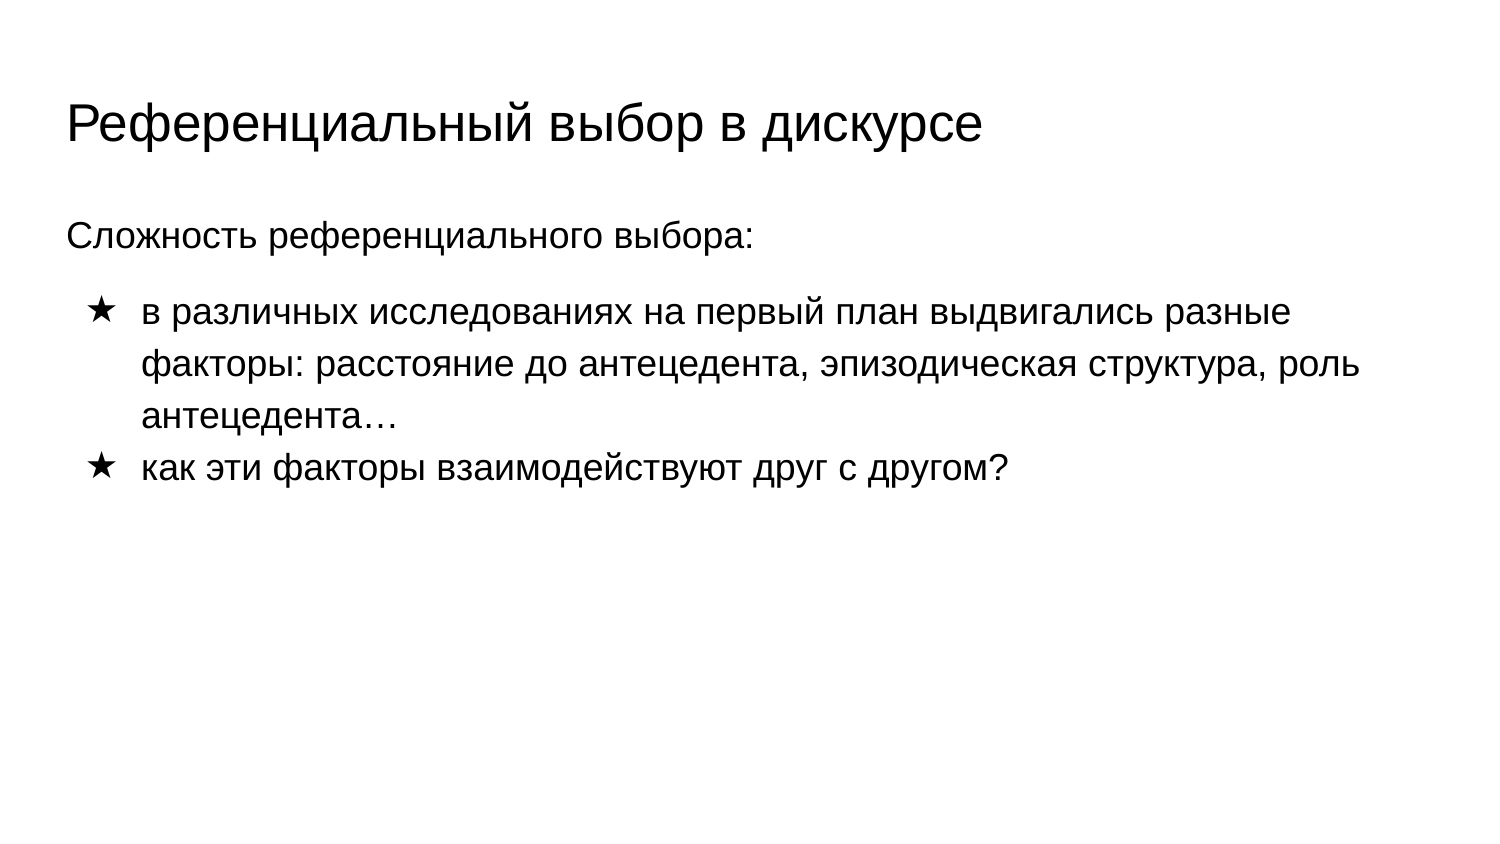

# Референциальный выбор в дискурсе
Сложность референциального выбора:
в различных исследованиях на первый план выдвигались разные факторы: расстояние до антецедента, эпизодическая структура, роль антецедента…
как эти факторы взаимодействуют друг с другом?